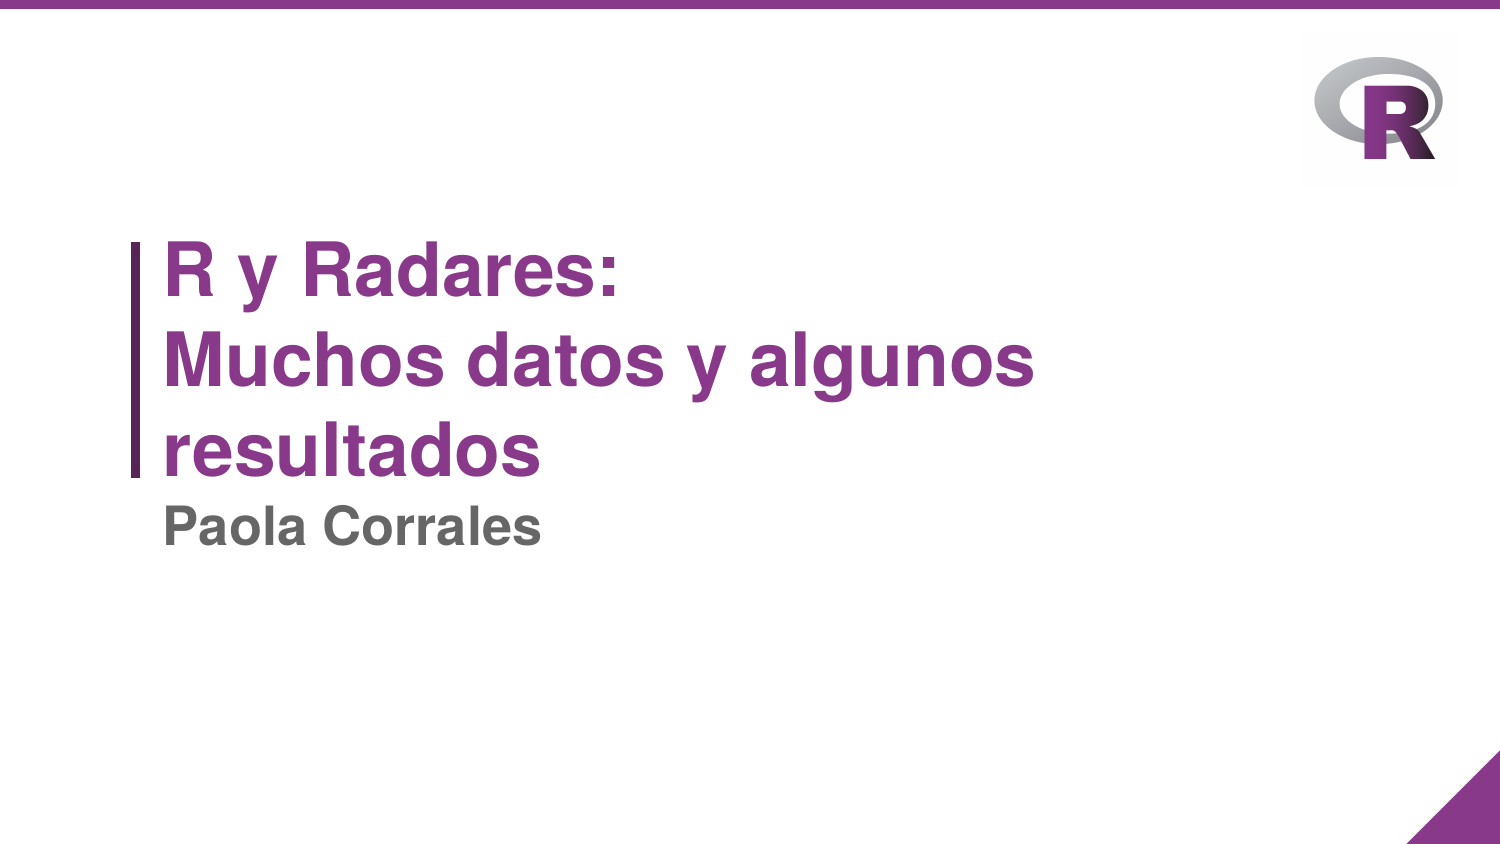

R y Radares:
Muchos datos y algunos resultados
Paola Corrales